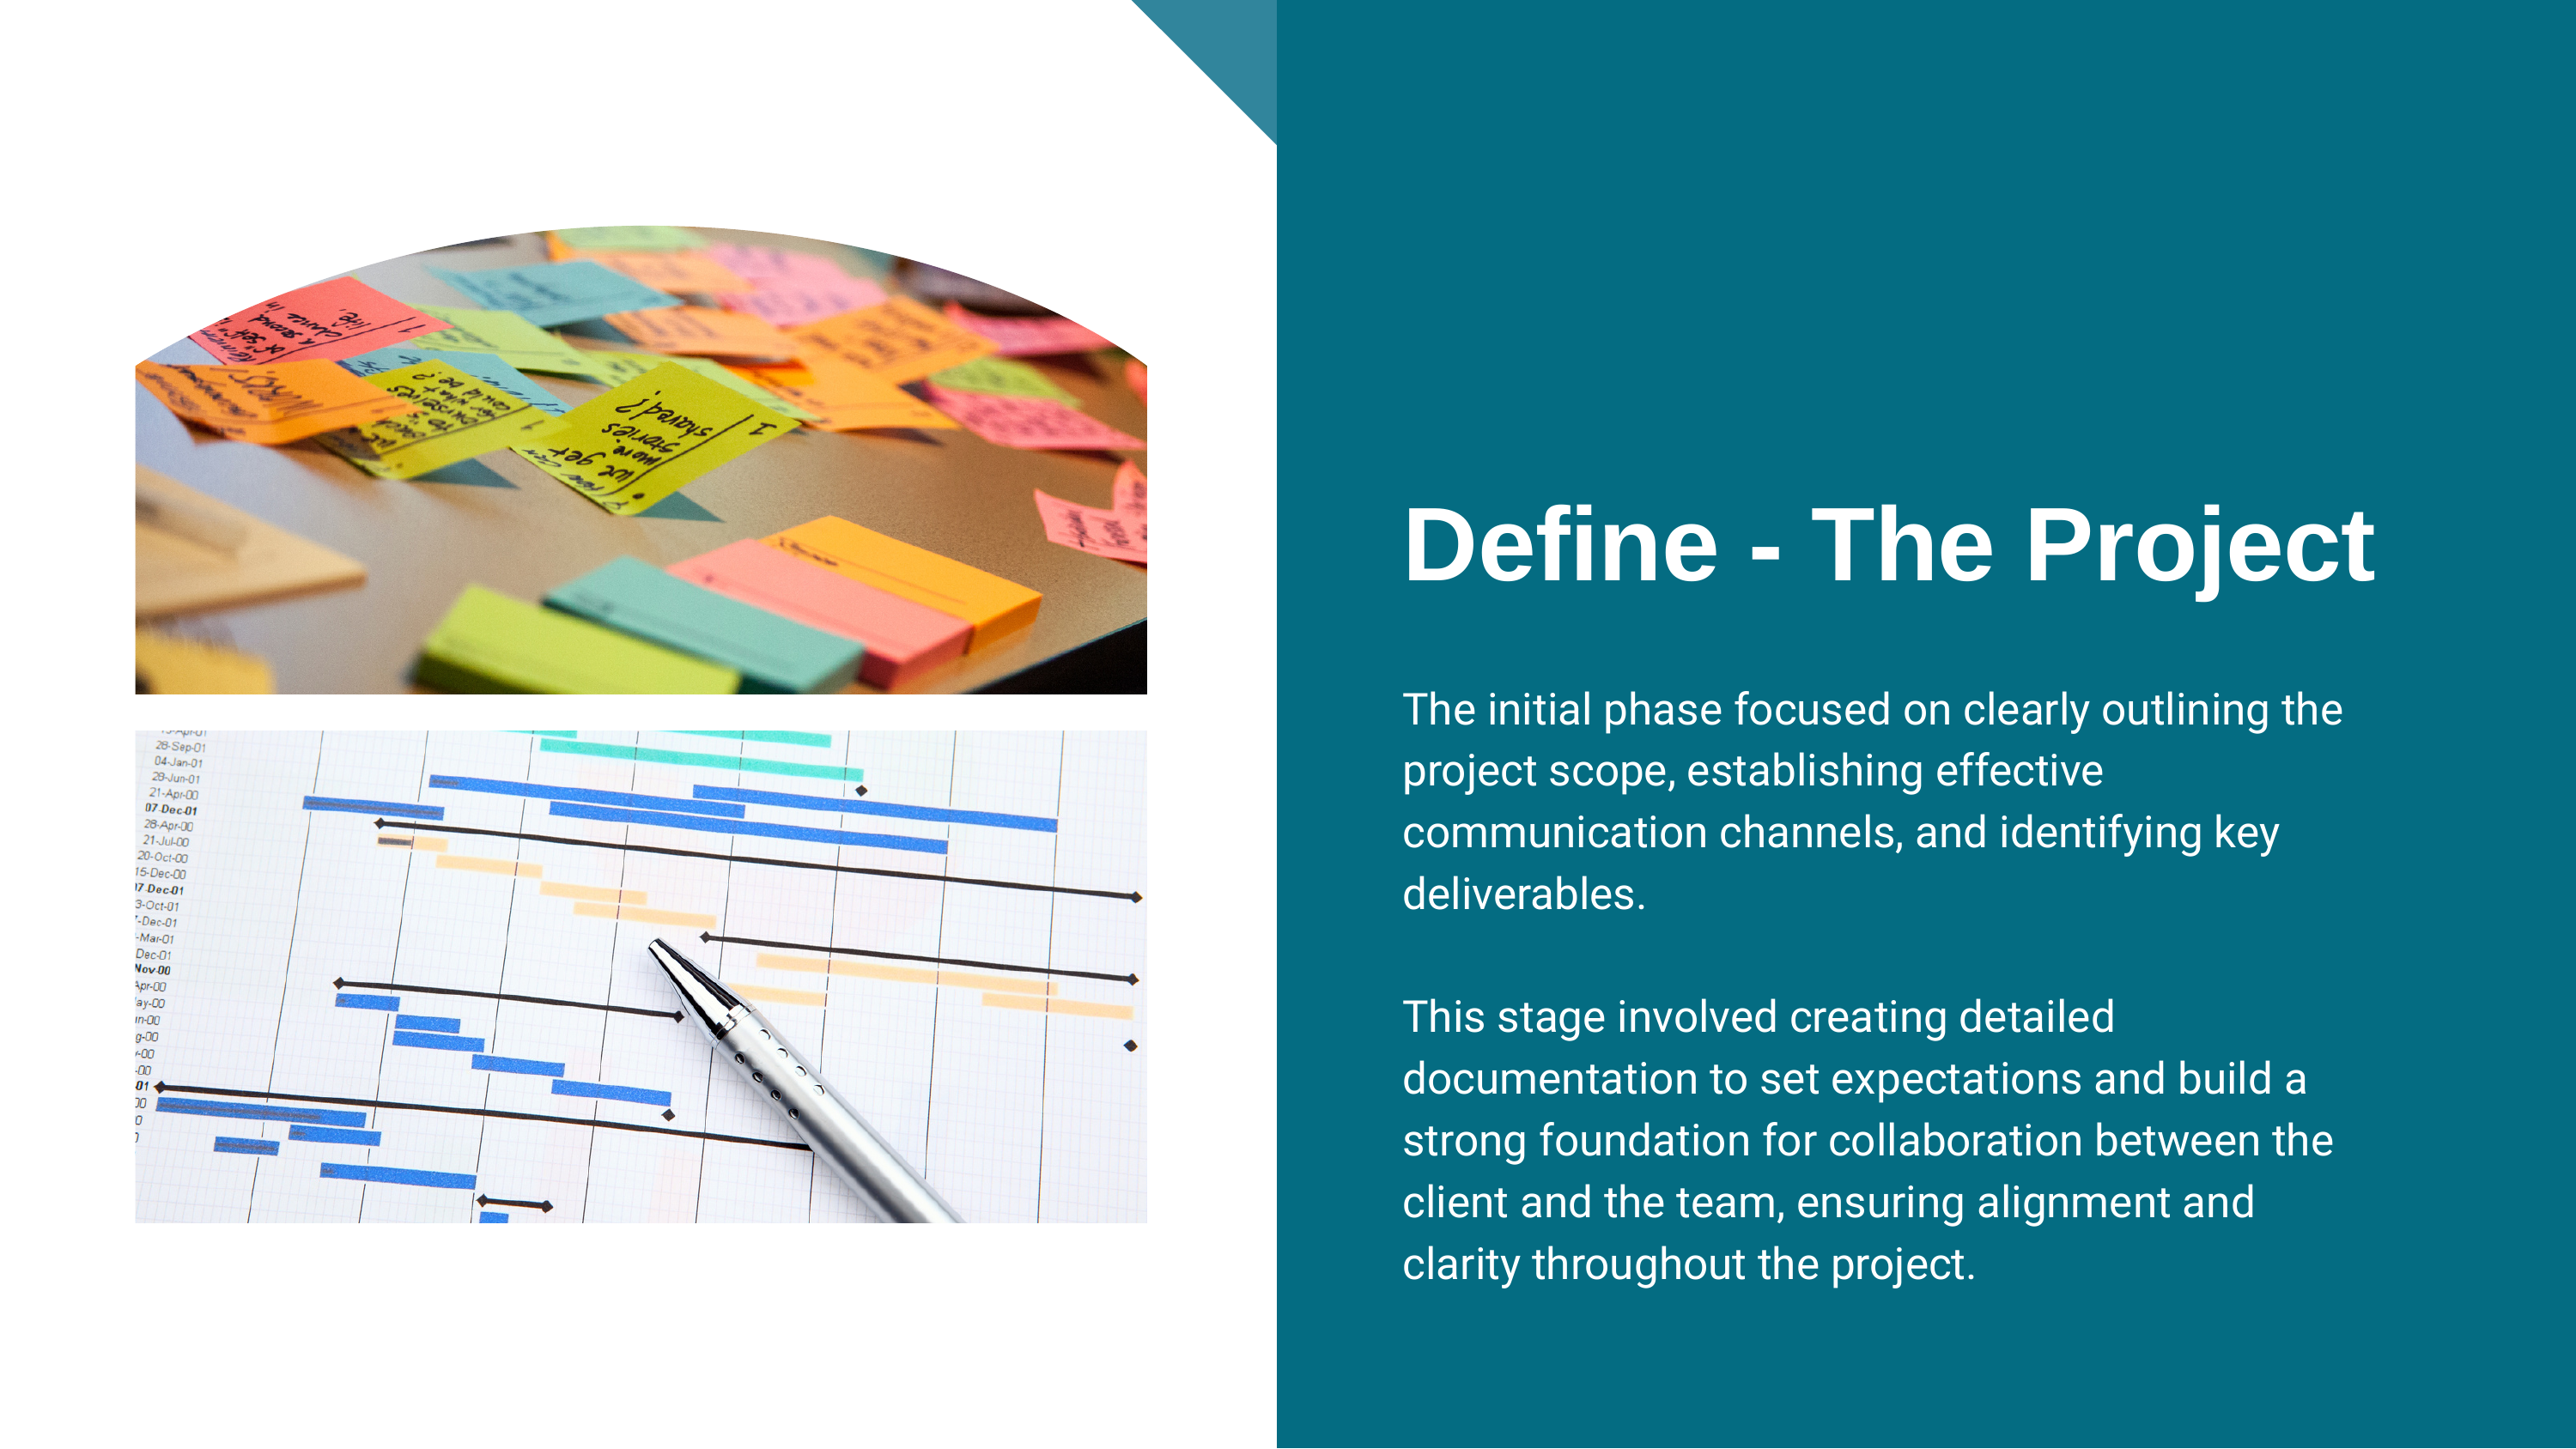

Define - The Project
The initial phase focused on clearly outlining the project scope, establishing effective communication channels, and identifying key deliverables.

This stage involved creating detailed documentation to set expectations and build a strong foundation for collaboration between the client and the team, ensuring alignment and clarity throughout the project.